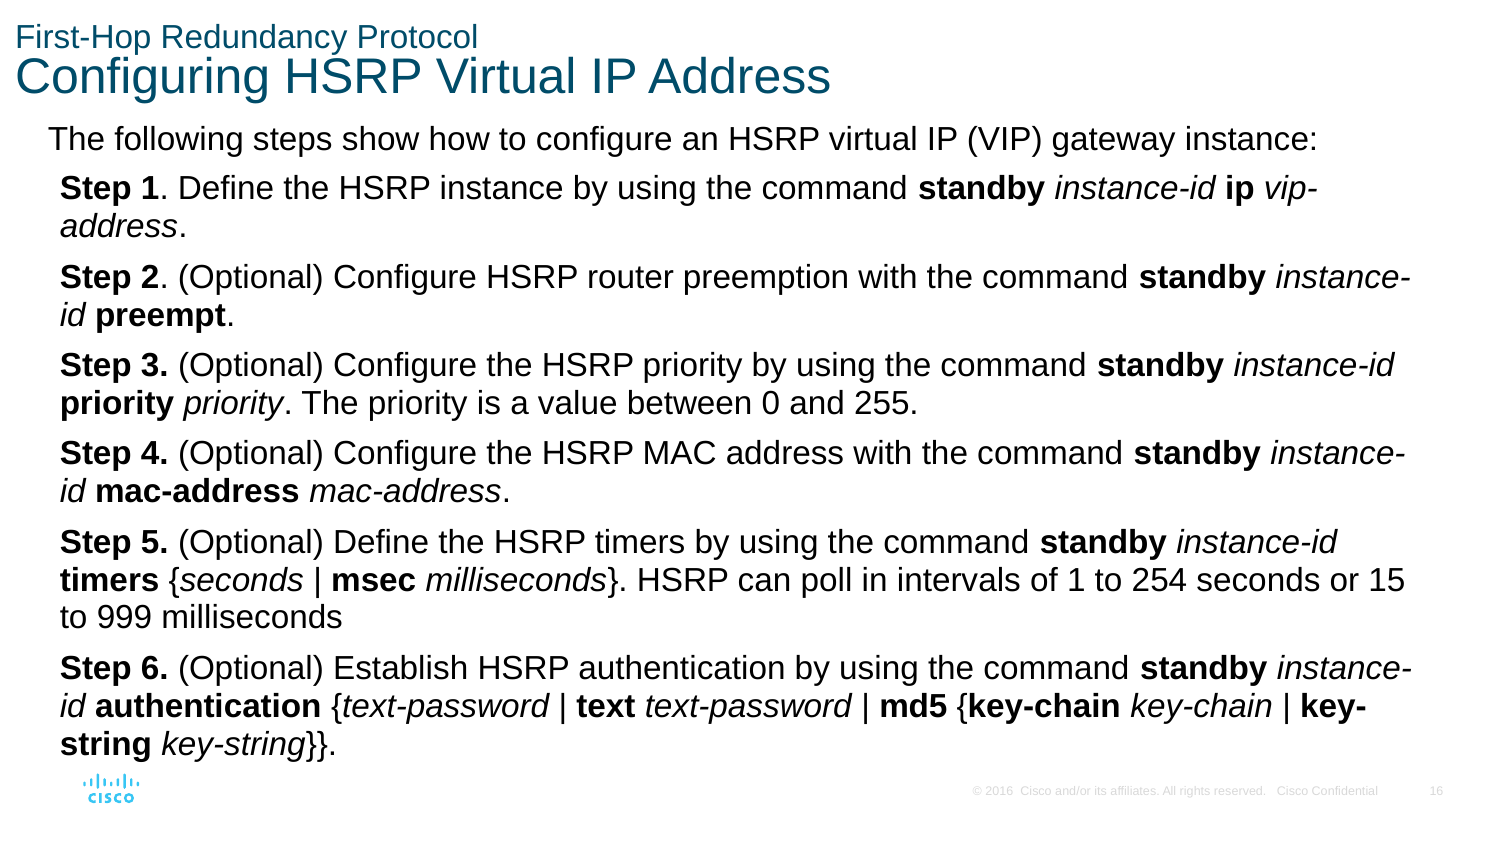

# First-Hop Redundancy Protocol Configuring HSRP Virtual IP Address
The following steps show how to configure an HSRP virtual IP (VIP) gateway instance:
Step 1. Define the HSRP instance by using the command standby instance-id ip vip-address.
Step 2. (Optional) Configure HSRP router preemption with the command standby instance-id preempt.
Step 3. (Optional) Configure the HSRP priority by using the command standby instance-id priority priority. The priority is a value between 0 and 255.
Step 4. (Optional) Configure the HSRP MAC address with the command standby instance-id mac-address mac-address.
Step 5. (Optional) Define the HSRP timers by using the command standby instance-id timers {seconds | msec milliseconds}. HSRP can poll in intervals of 1 to 254 seconds or 15 to 999 milliseconds
Step 6. (Optional) Establish HSRP authentication by using the command standby instance-id authentication {text-password | text text-password | md5 {key-chain key-chain | key-string key-string}}.